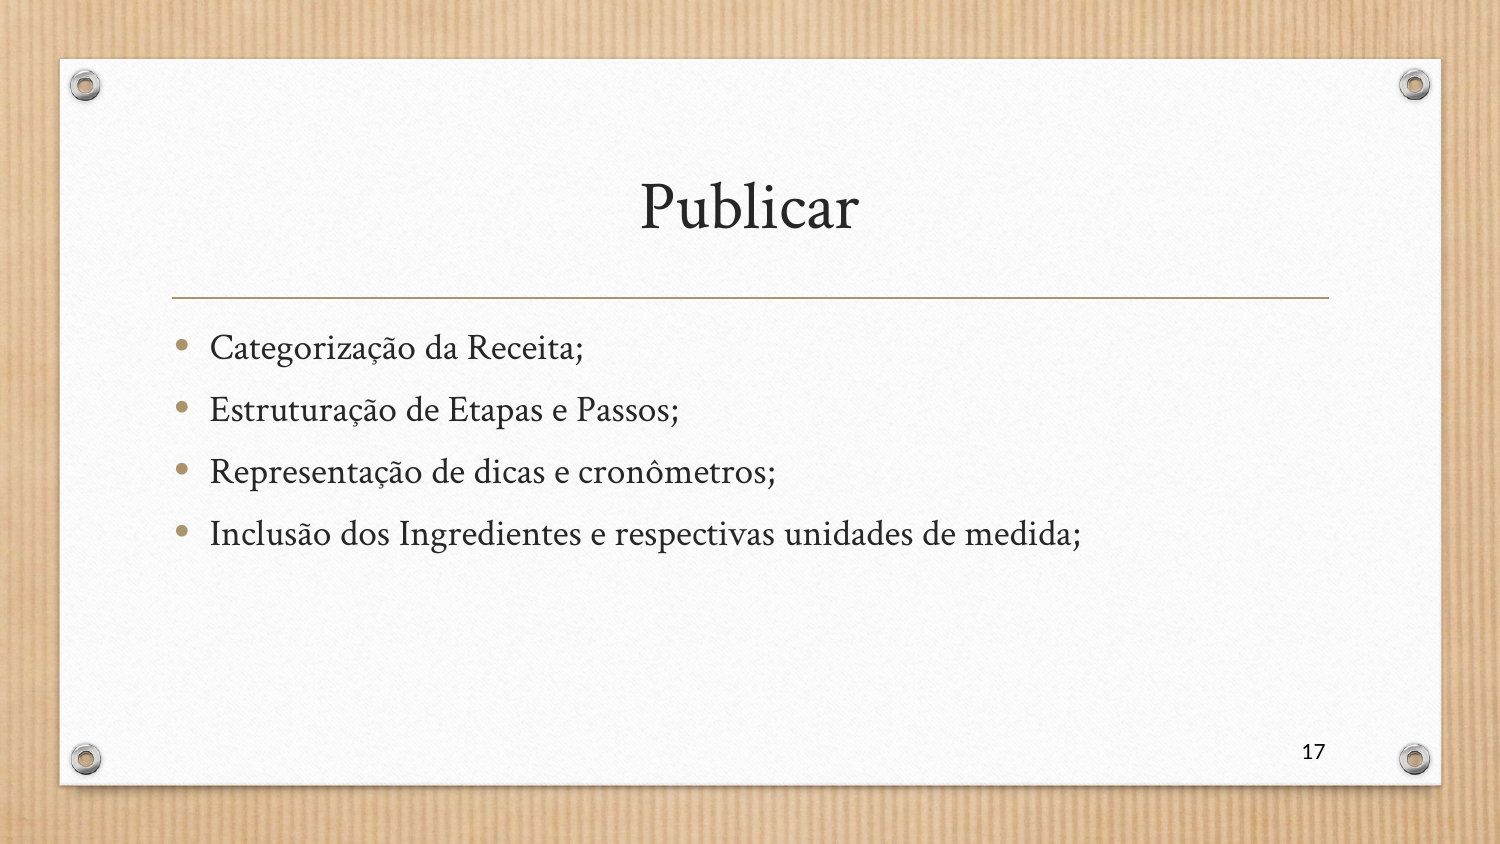

# Publicar
Categorização da Receita;
Estruturação de Etapas e Passos;
Representação de dicas e cronômetros;
Inclusão dos Ingredientes e respectivas unidades de medida;
17